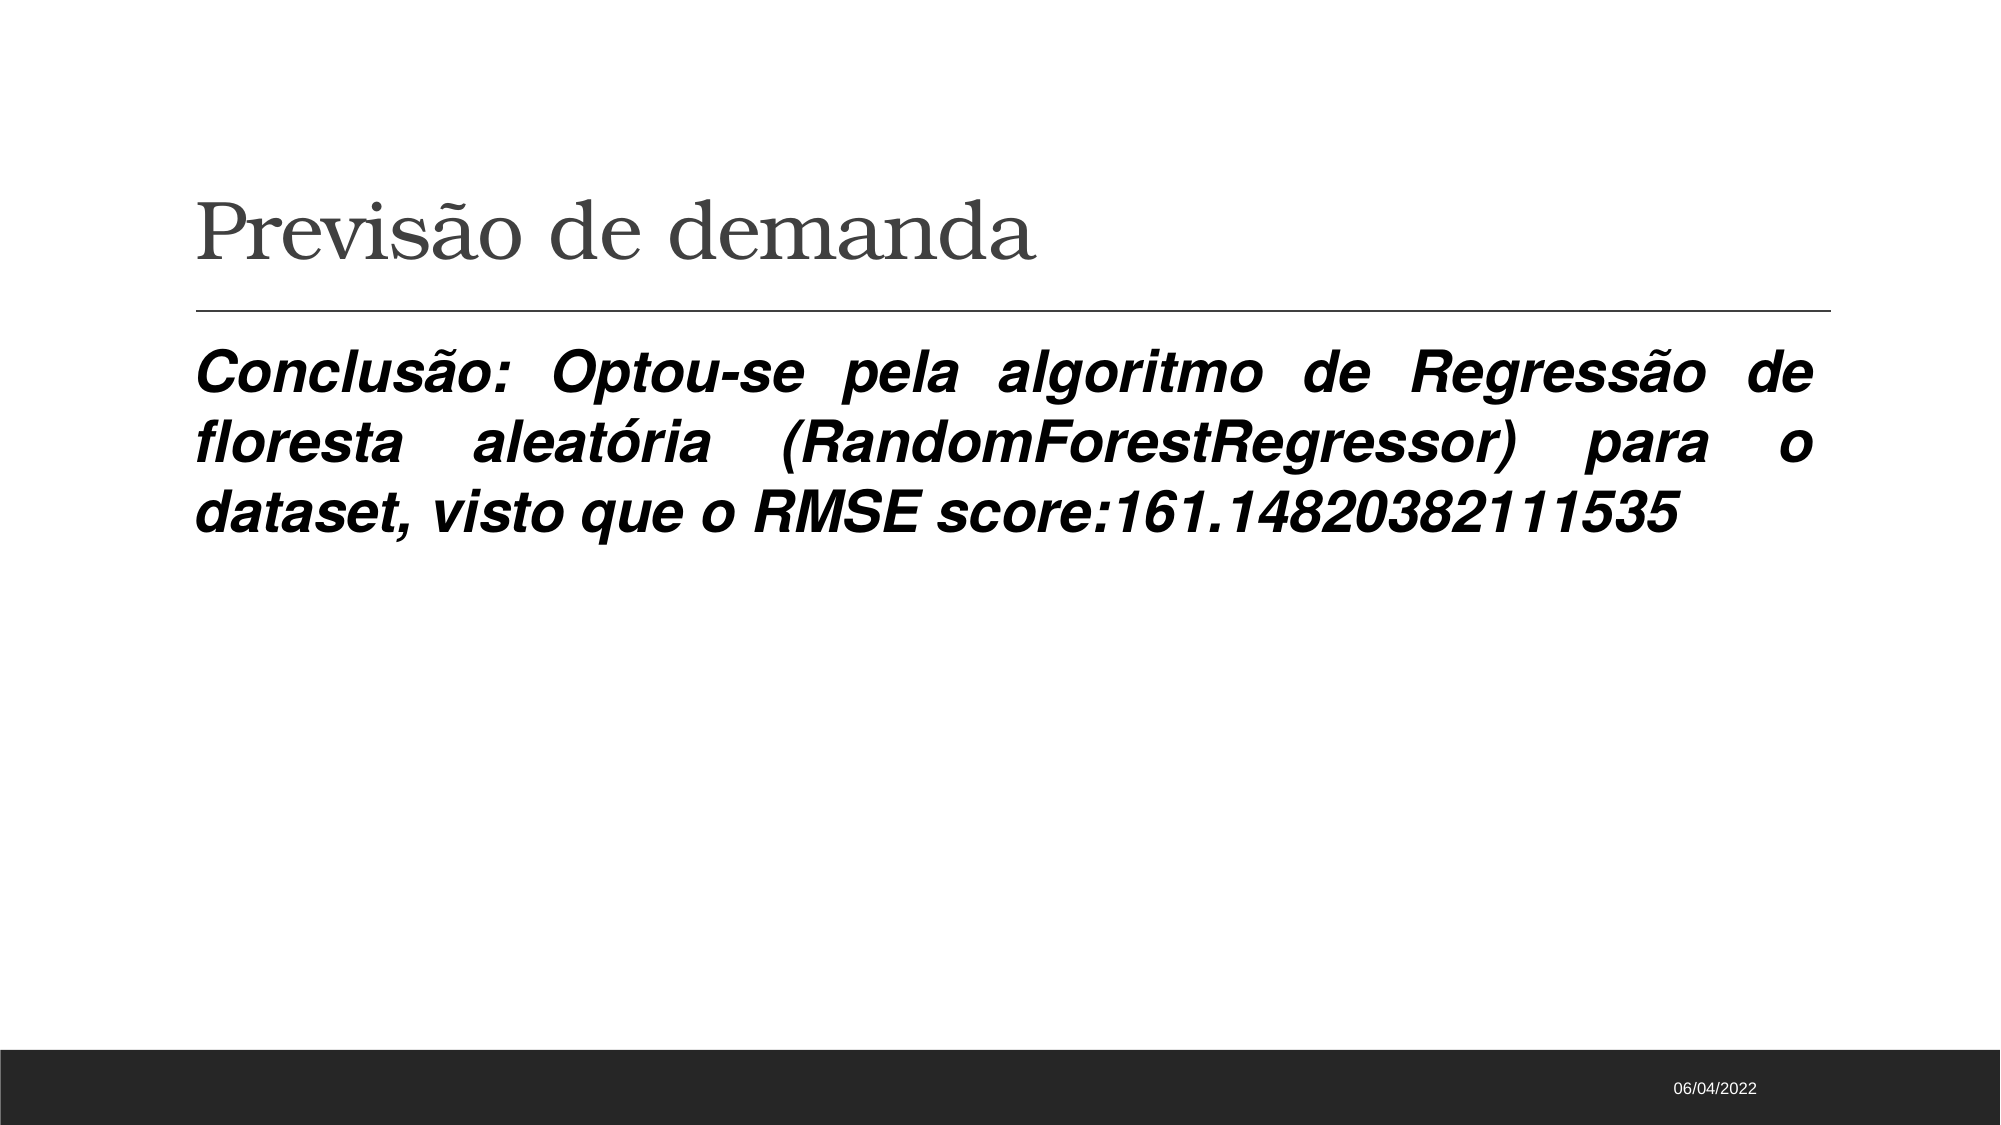

# Previsão de demanda
Conclusão: Optou-se pela algoritmo de Regressão de floresta aleatória (RandomForestRegressor) para o dataset, visto que o RMSE score:161.14820382111535

06/04/2022